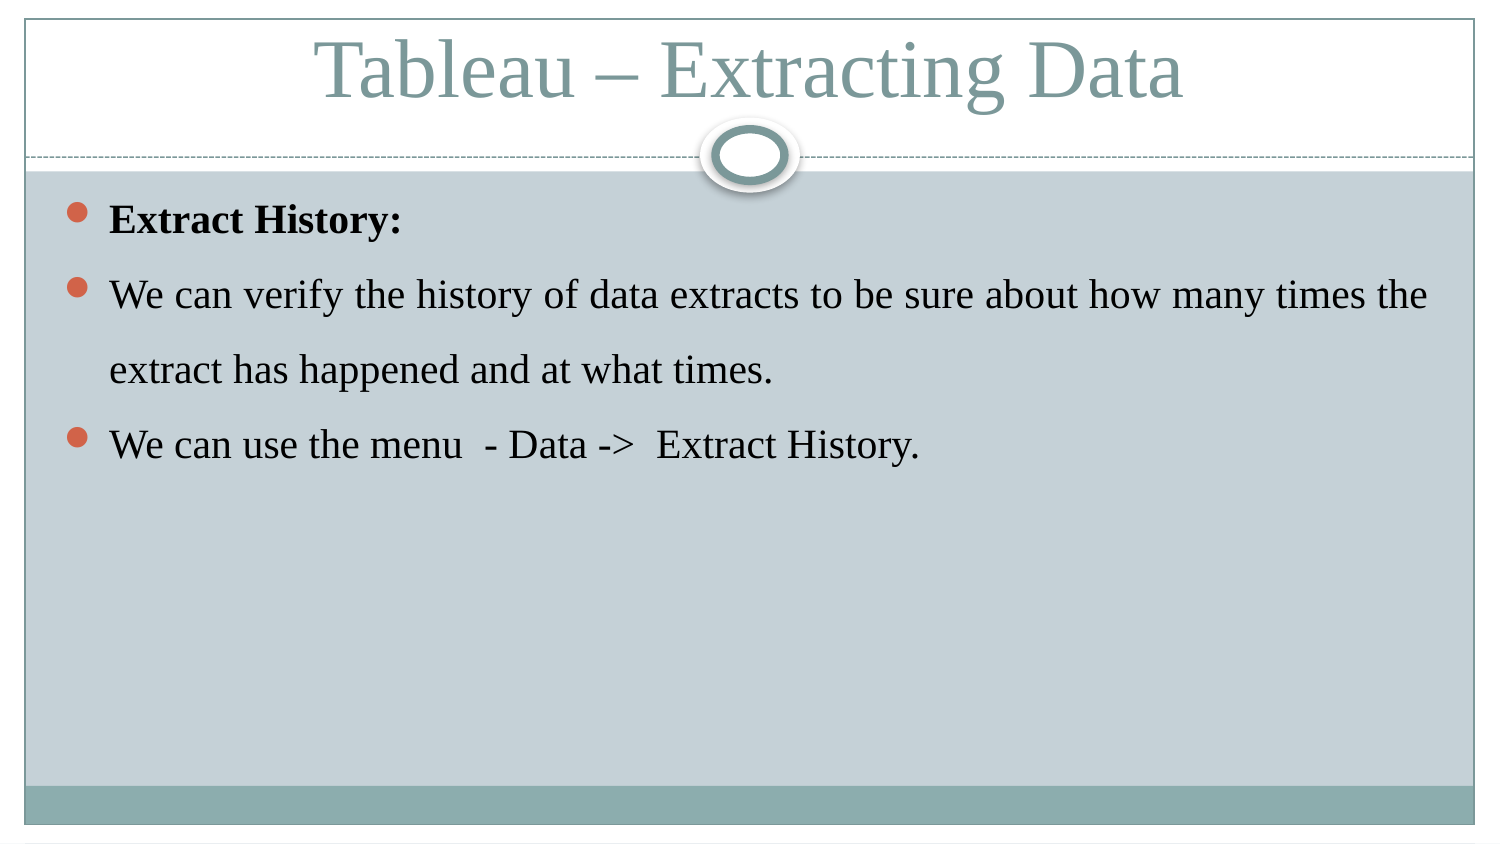

# Tableau – Extracting Data
Extract History:
We can verify the history of data extracts to be sure about how many times the extract has happened and at what times.
We can use the menu  - Data ->  Extract History.